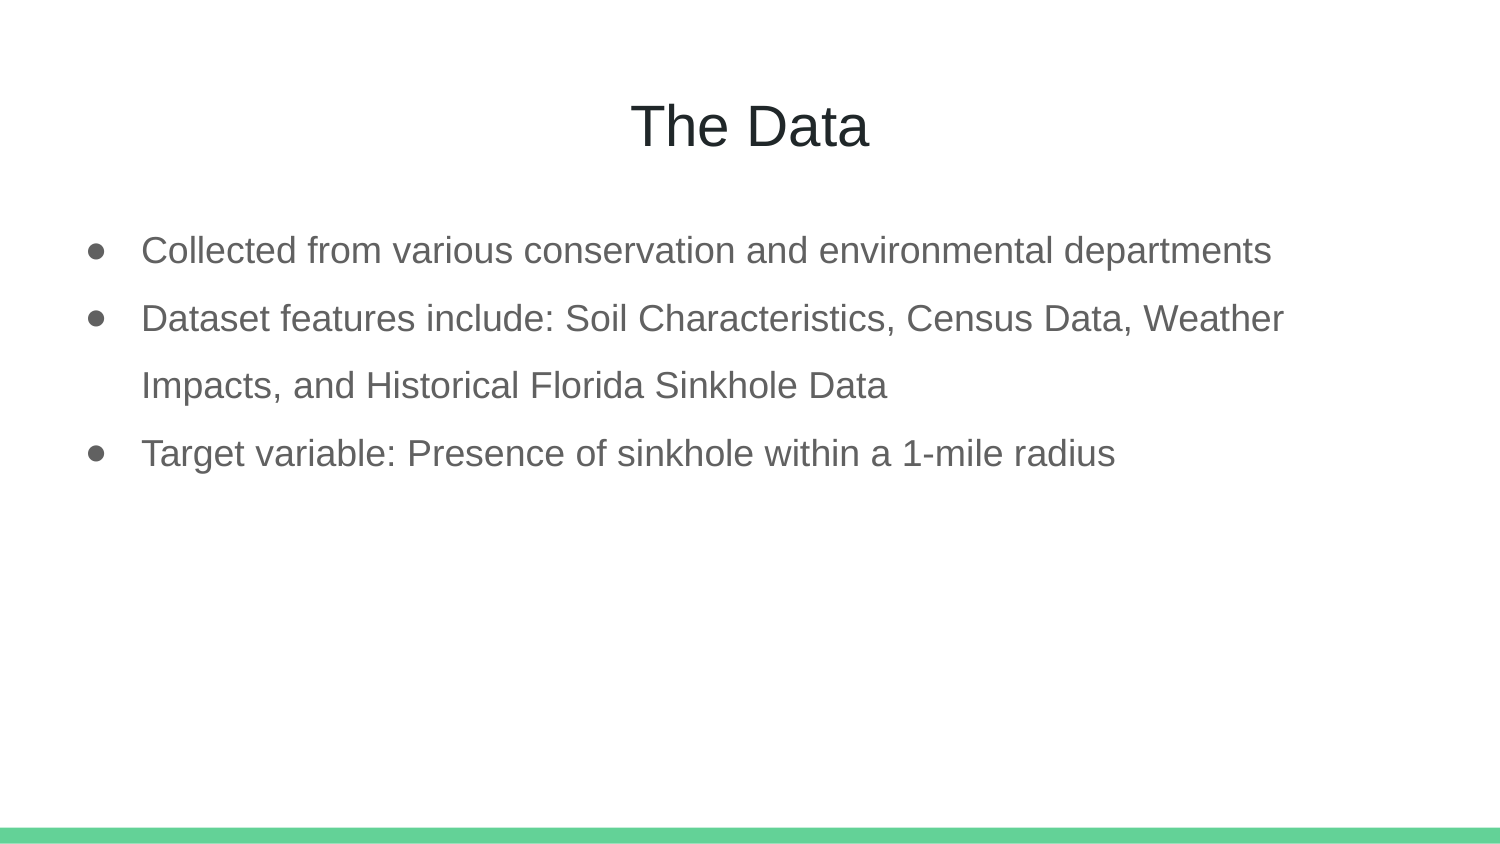

# The Data
Collected from various conservation and environmental departments
Dataset features include: Soil Characteristics, Census Data, Weather Impacts, and Historical Florida Sinkhole Data
Target variable: Presence of sinkhole within a 1-mile radius